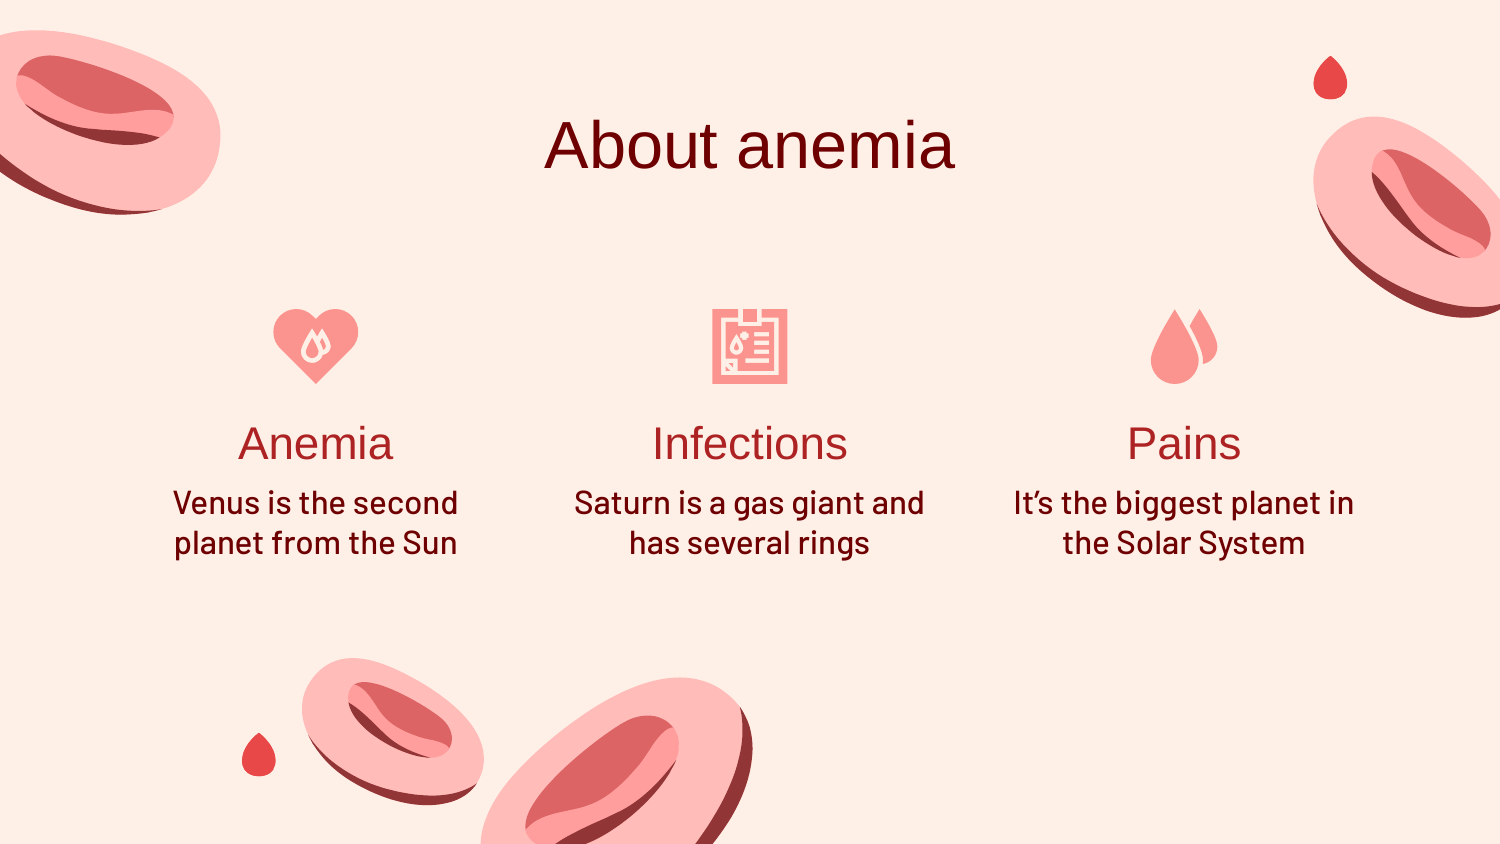

About anemia

# Anemia
Infections
Pains
Venus is the second planet from the Sun
Saturn is a gas giant and has several rings
It’s the biggest planet in the Solar System